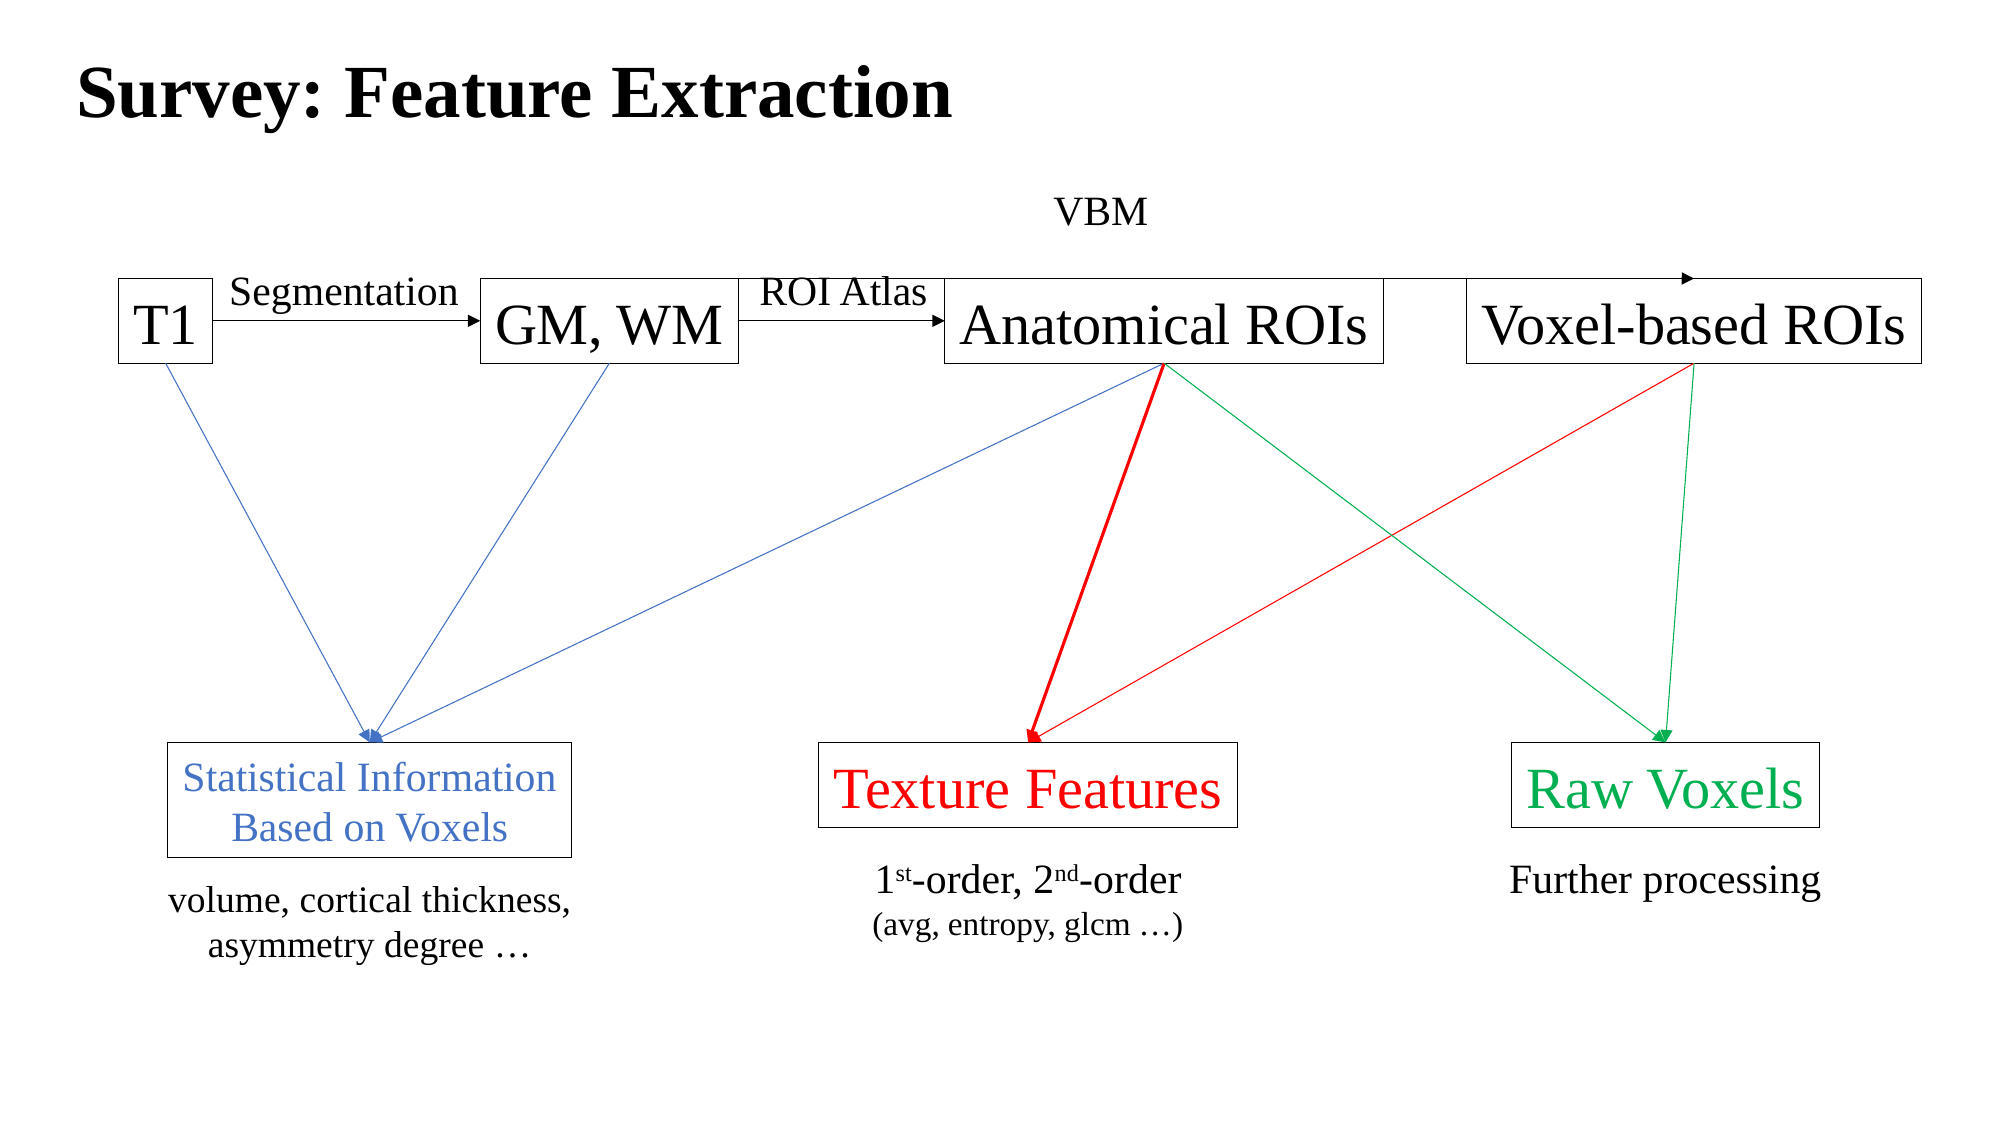

Survey: Feature Extraction
VBM
Segmentation
ROI Atlas
T1
GM, WM
Anatomical ROIs
Voxel-based ROIs
Statistical Information
Based on Voxels
Texture Features
Raw Voxels
Further processing
1st-order, 2nd-order
(avg, entropy, glcm …)
volume, cortical thickness,
asymmetry degree …